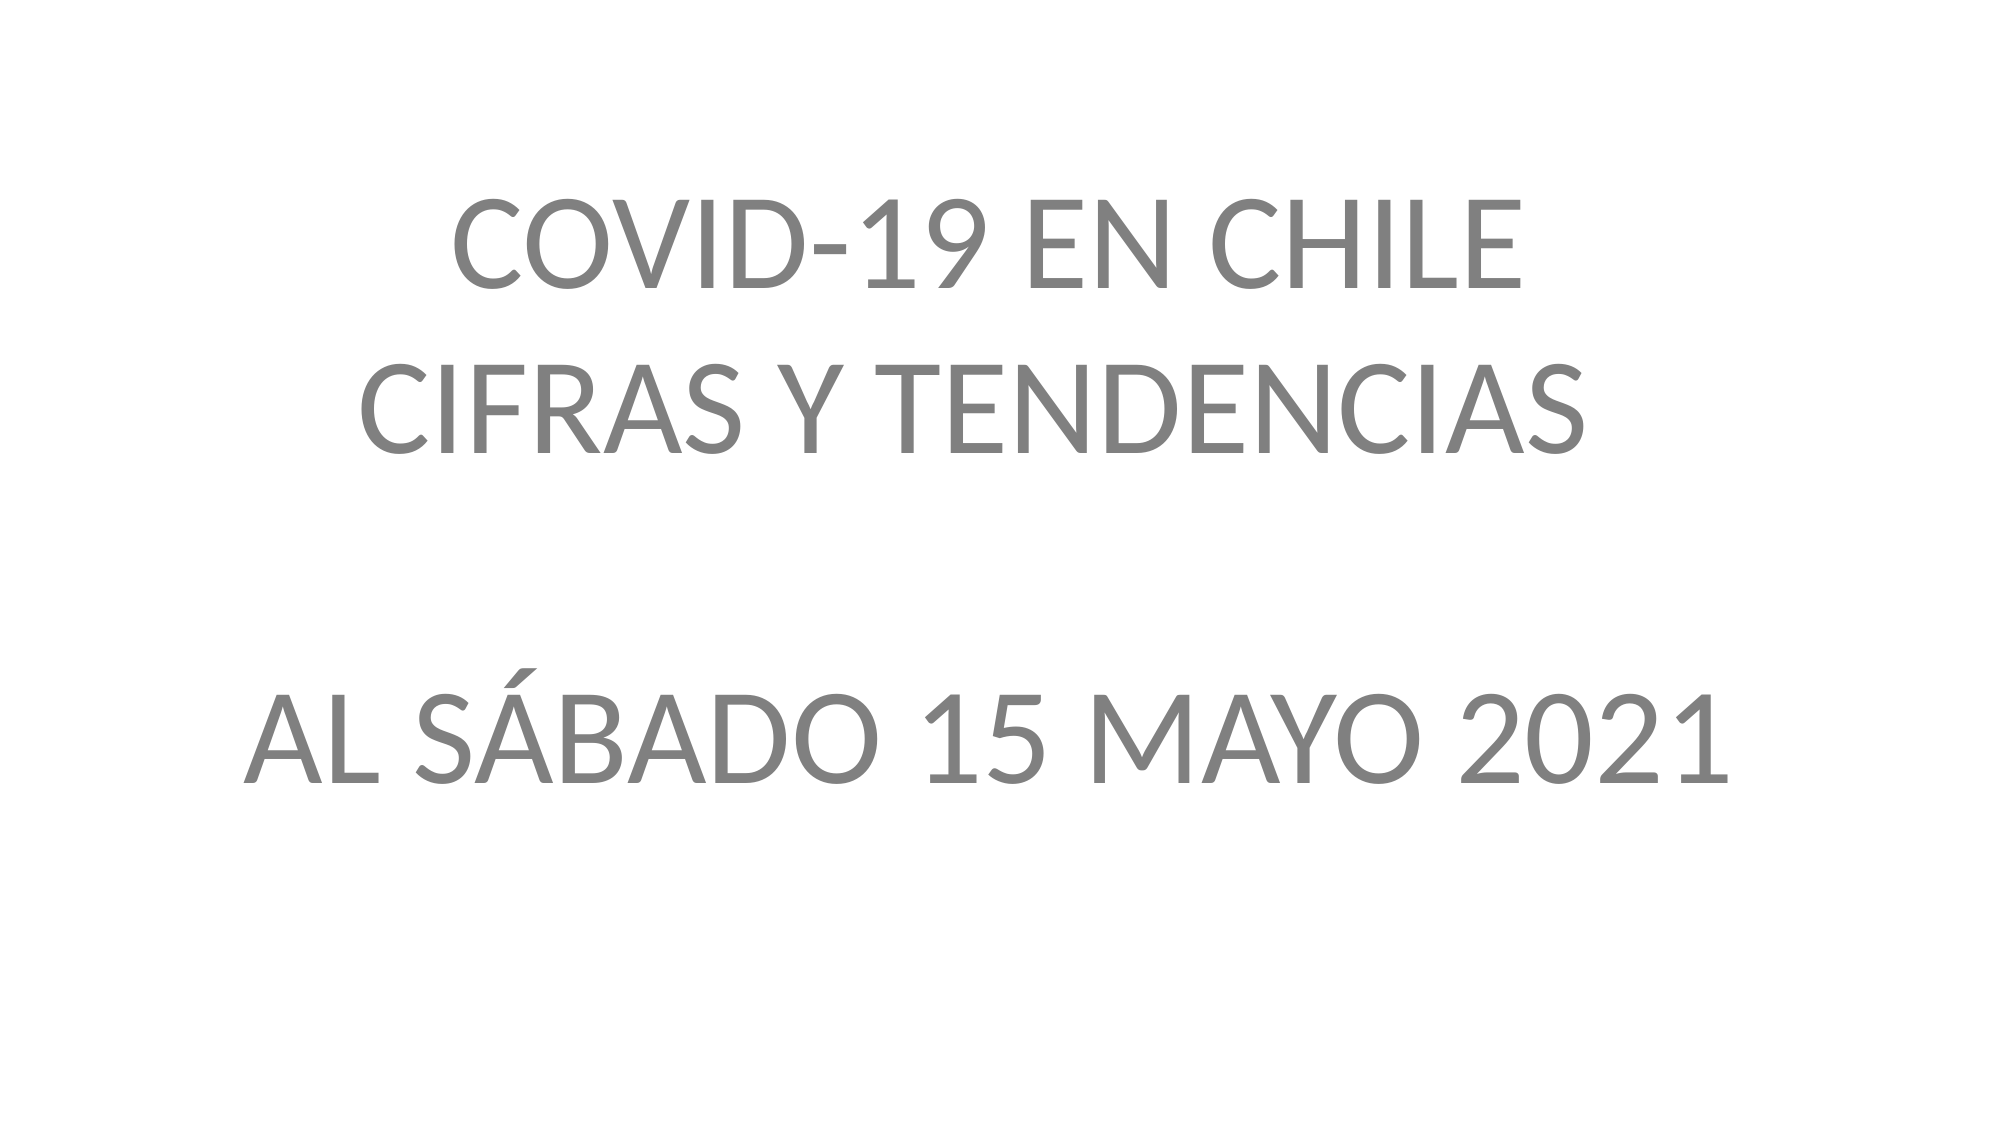

COVID-19 EN CHILE
CIFRAS Y TENDENCIAS

AL SÁBADO 15 MAYO 2021